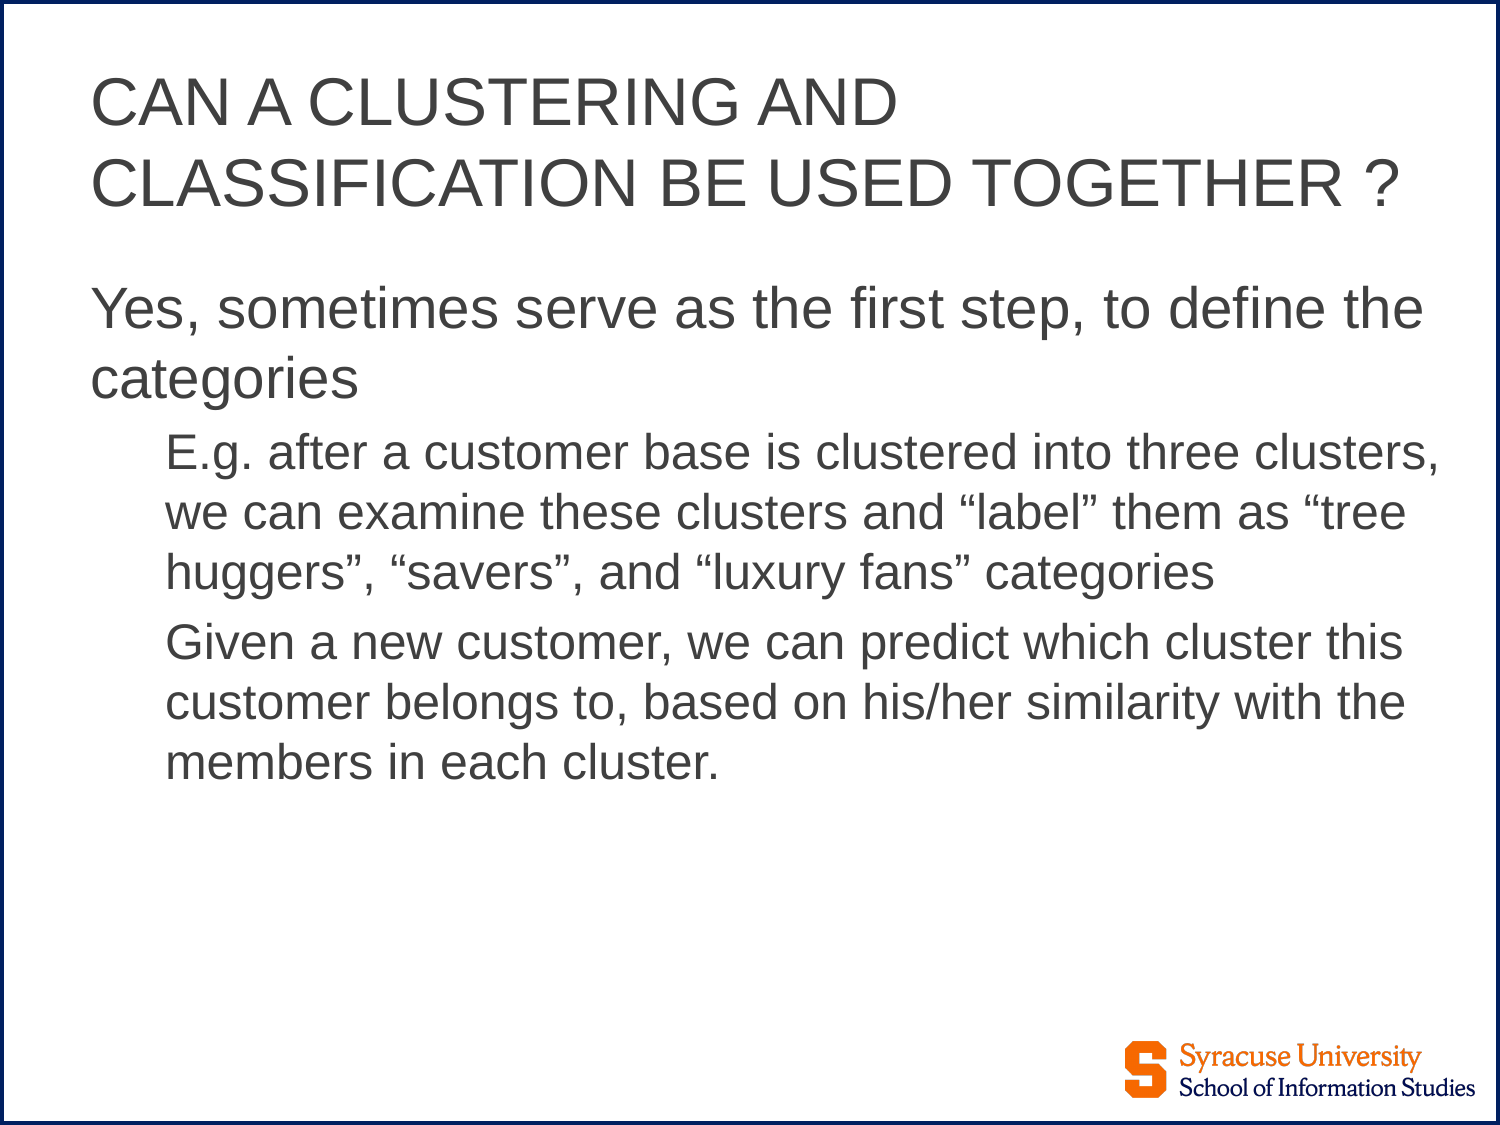

# CAN A CLUSTERING AND CLASSIFICATION BE USED TOGETHER ?
Yes, sometimes serve as the first step, to define the categories
E.g. after a customer base is clustered into three clusters, we can examine these clusters and “label” them as “tree huggers”, “savers”, and “luxury fans” categories
Given a new customer, we can predict which cluster this customer belongs to, based on his/her similarity with the members in each cluster.